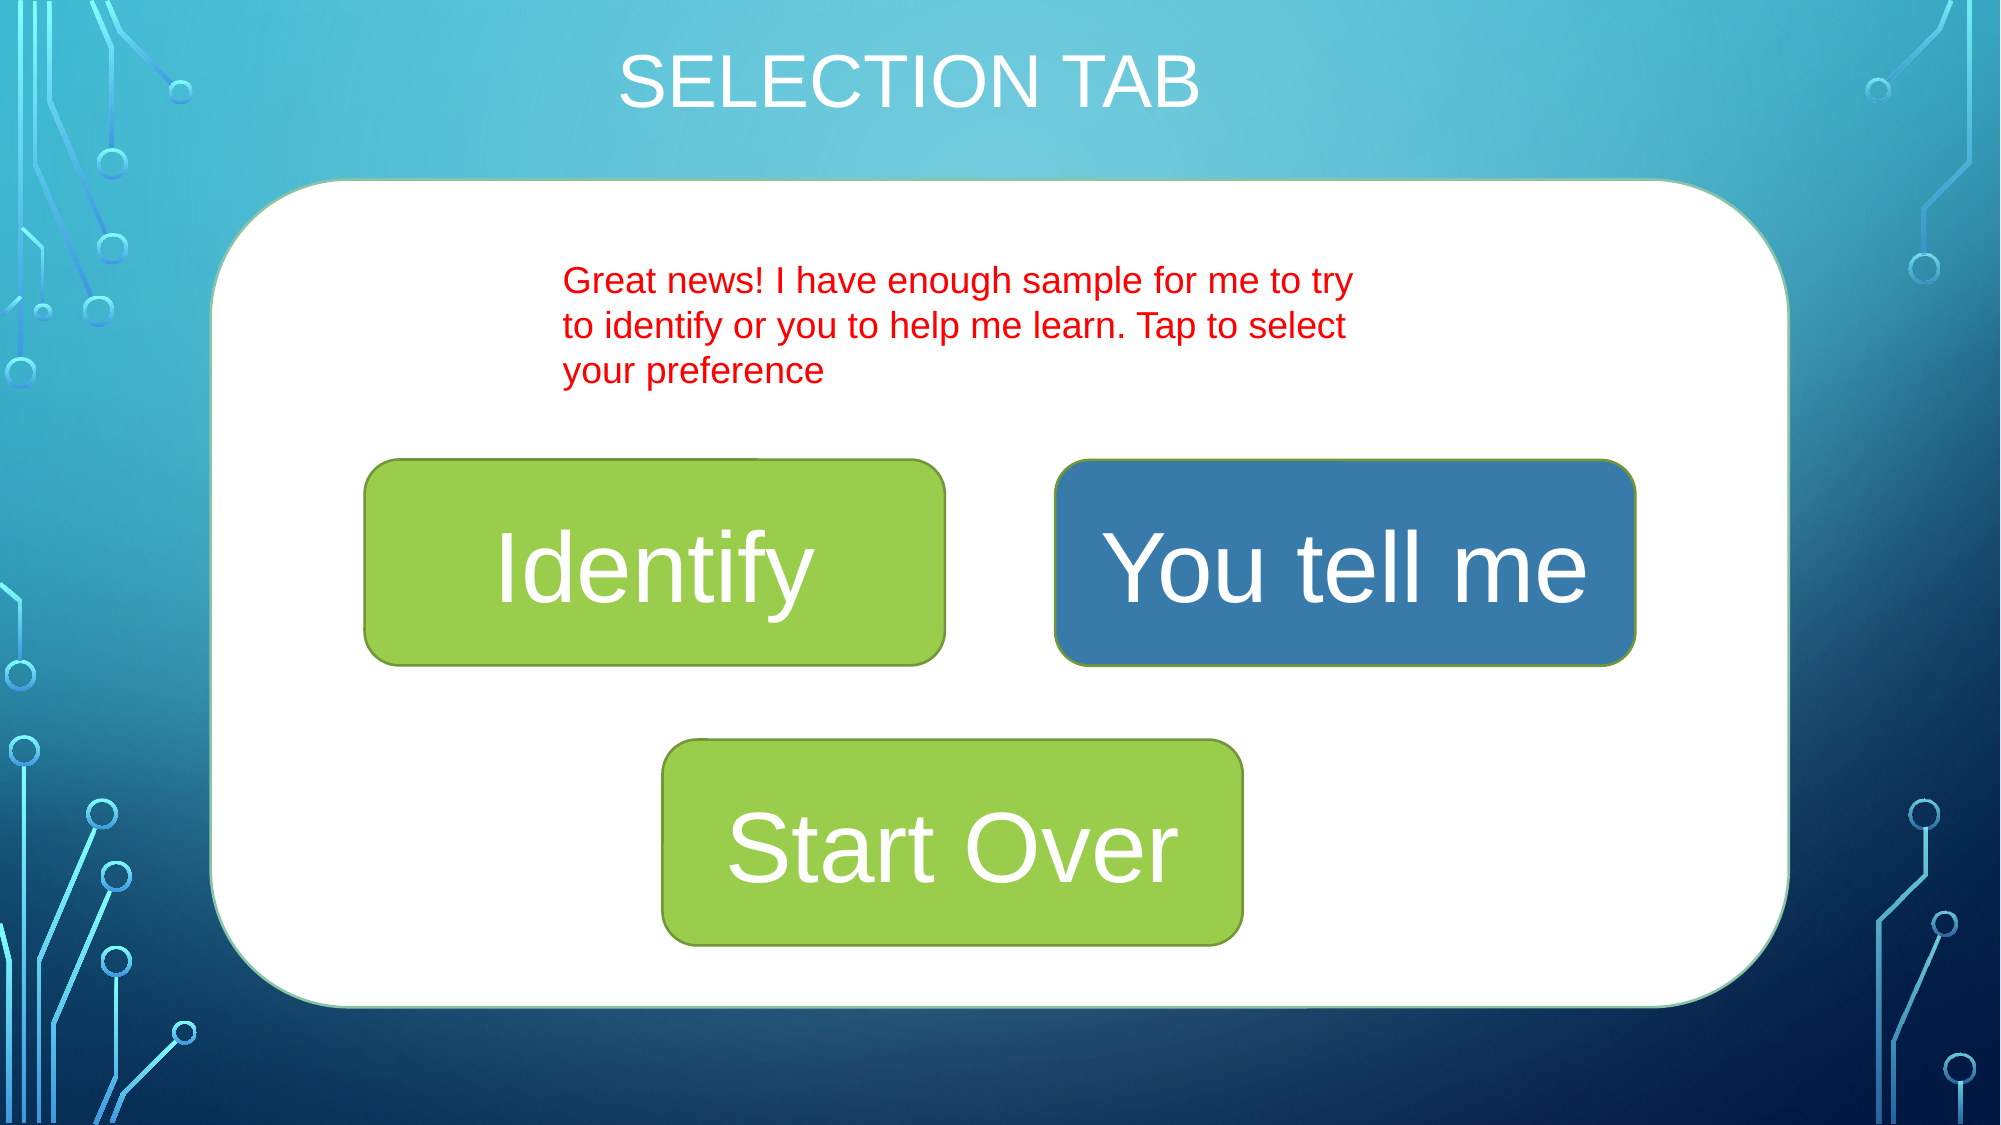

SELECTION TAB
#

Great news! I have enough sample for me to try to identify or you to help me learn. Tap to select your preference

Identify
You tell me
Start Over